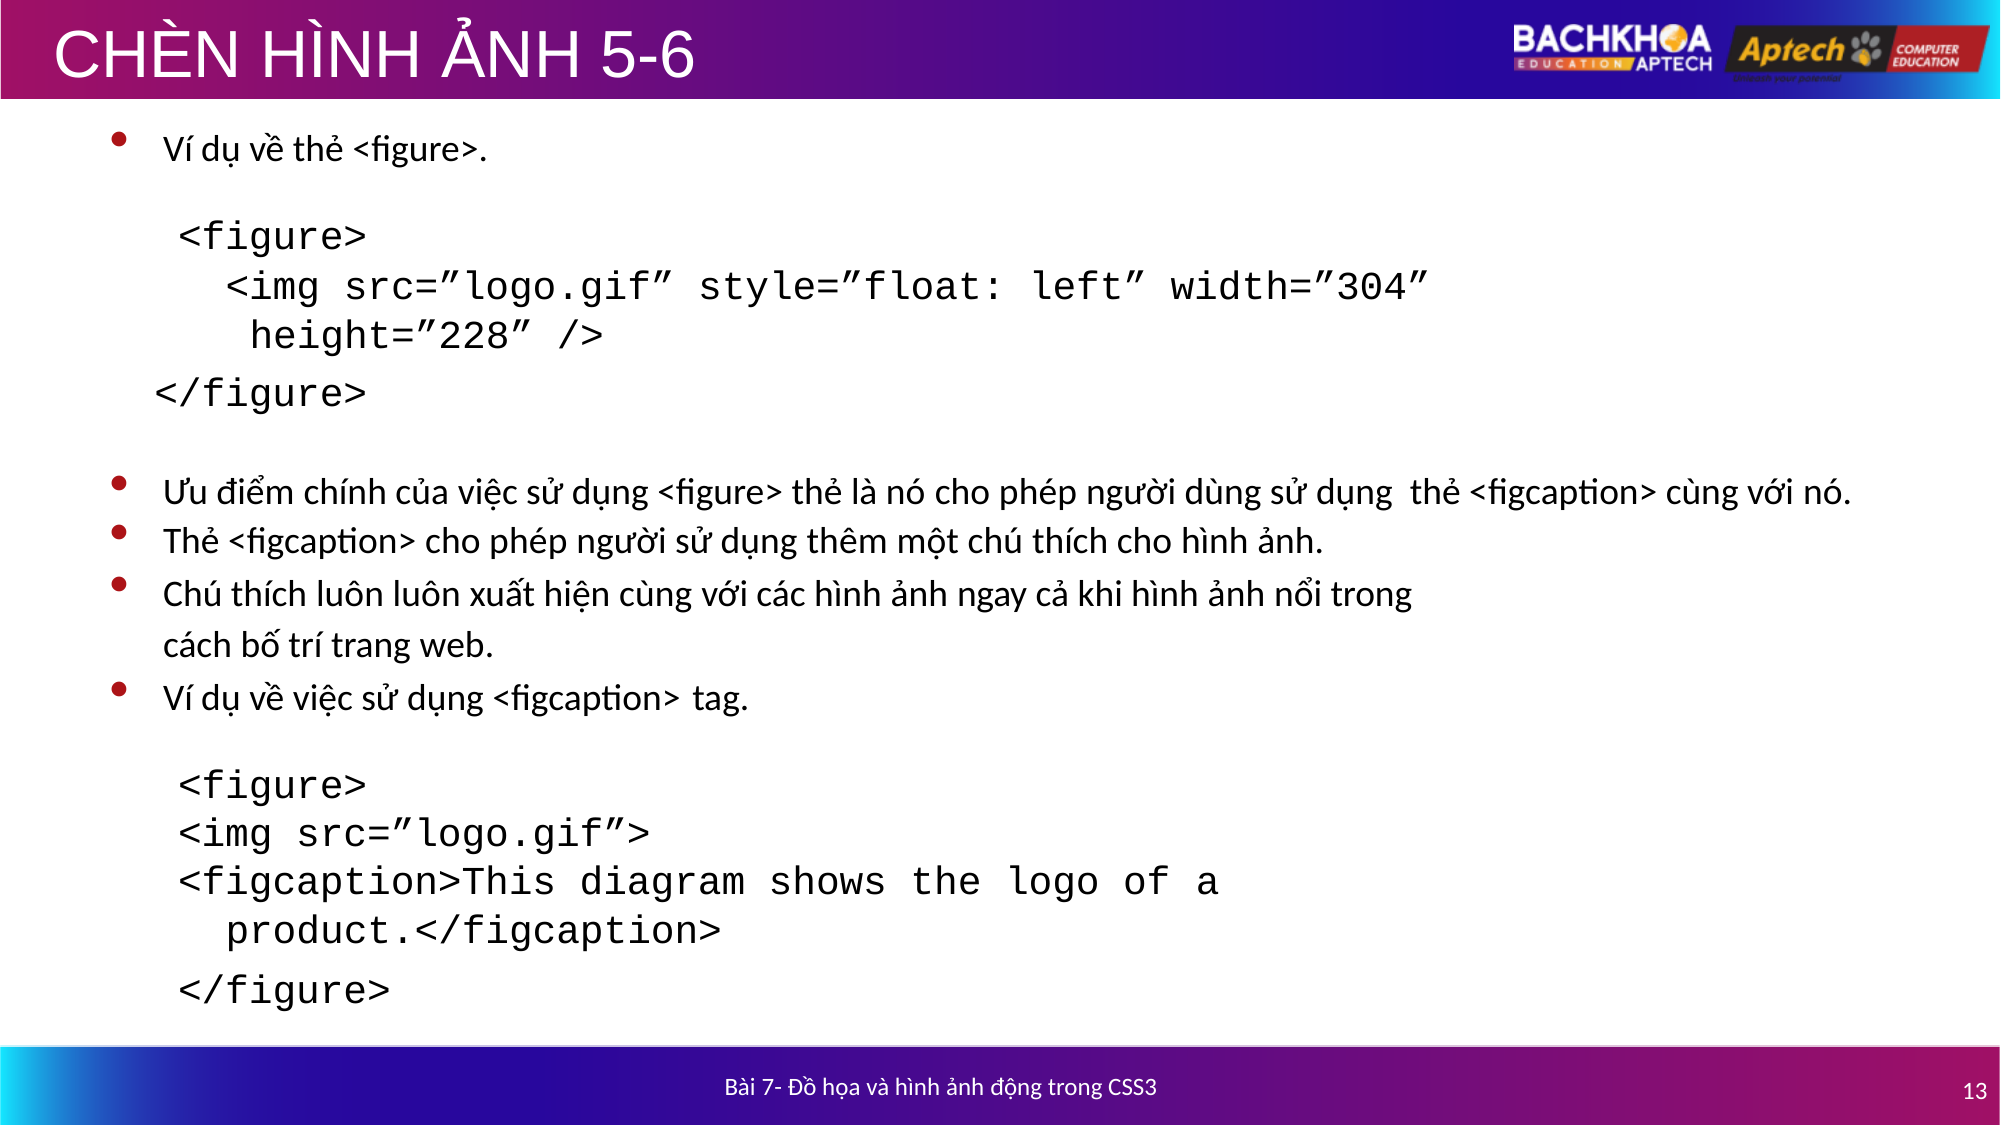

# CHÈN HÌNH ẢNH 5-6
Ví dụ về thẻ <figure>.
<figure>
<img src=”logo.gif” style=”float: left” width=”304”  height=”228” />
</figure>

Ưu điểm chính của việc sử dụng <figure> thẻ là nó cho phép người dùng sử dụng  thẻ <figcaption> cùng với nó.
Thẻ <figcaption> cho phép người sử dụng thêm một chú thích cho hình ảnh.
Chú thích luôn luôn xuất hiện cùng với các hình ảnh ngay cả khi hình ảnh nổi trong
cách bố trí trang web.
Ví dụ về việc sử dụng <figcaption> tag.
<figure>
<img src=”logo.gif”>
<figcaption>This diagram shows the logo of a
product.</figcaption>
</figure>
Bài 7- Đồ họa và hình ảnh động trong CSS3
13